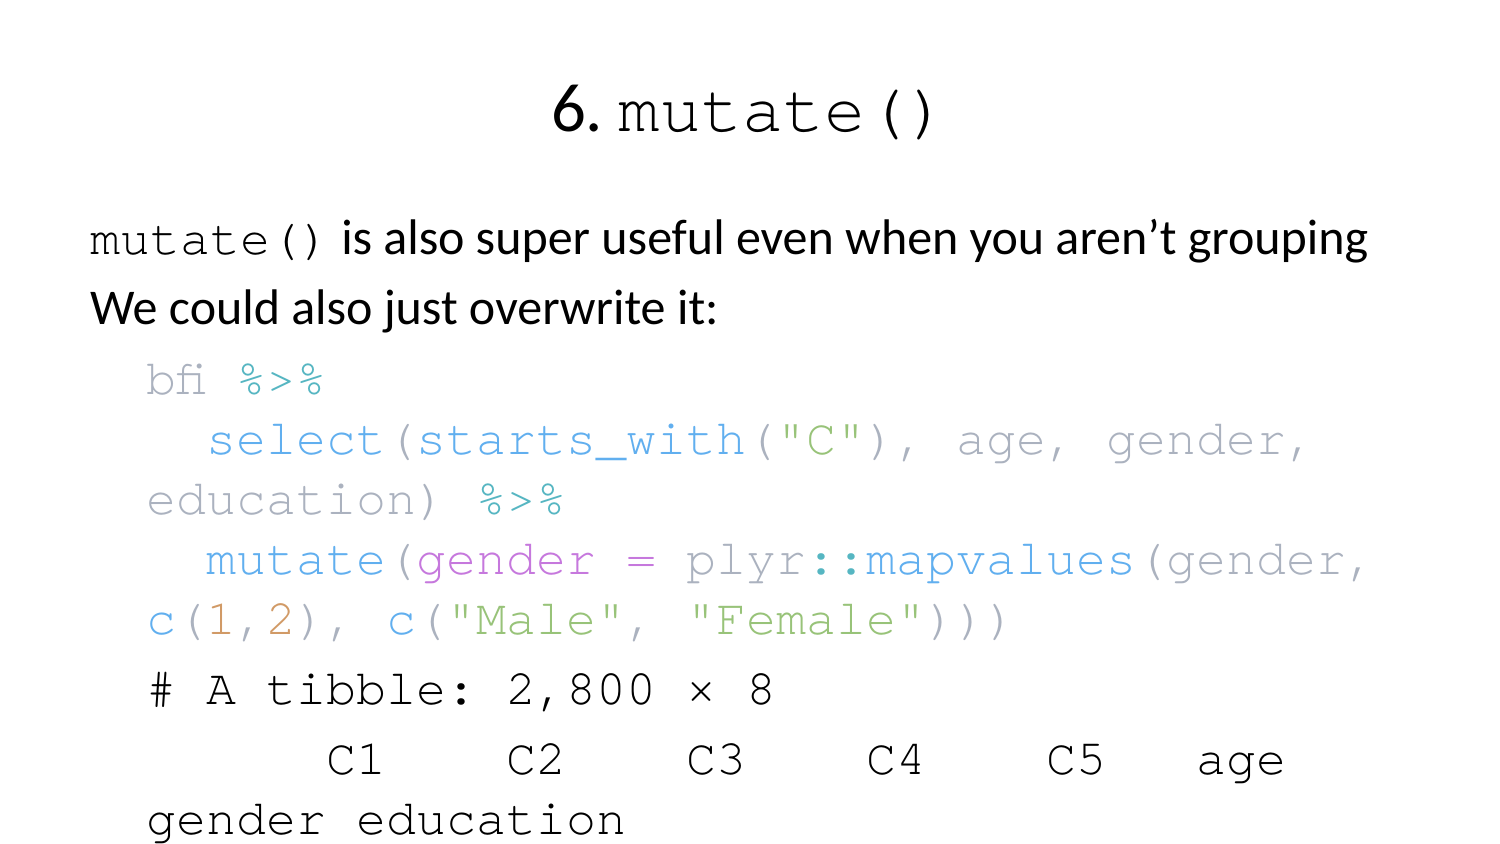

# 6. mutate()
mutate() is also super useful even when you aren’t grouping
We could also just overwrite it:
bfi %>%
  select(starts_with("C"), age, gender, education) %>%
  mutate(gender = plyr::mapvalues(gender, c(1,2), c("Male", "Female")))
# A tibble: 2,800 × 8
      C1    C2    C3    C4    C5   age gender education
   <int> <int> <int> <int> <int> <int> <chr>  <chr>
 1     2     3     3     4     4    16 Male   <NA>
 2     5     4     4     3     4    18 Female <NA>
 3     4     5     4     2     5    17 Female <NA>
 4     4     4     3     5     5    17 Female <NA>
 5     4     4     5     3     2    17 Male   <NA>
 6     6     6     6     1     3    21 Female Some College
 7     5     4     4     2     3    18 Male   <NA>
 8     3     2     4     2     4    19 Male   HS
 9     6     6     3     4     5    19 Male   Below HS
10     6     5     6     2     1    17 Female <NA>
# … with 2,790 more rows